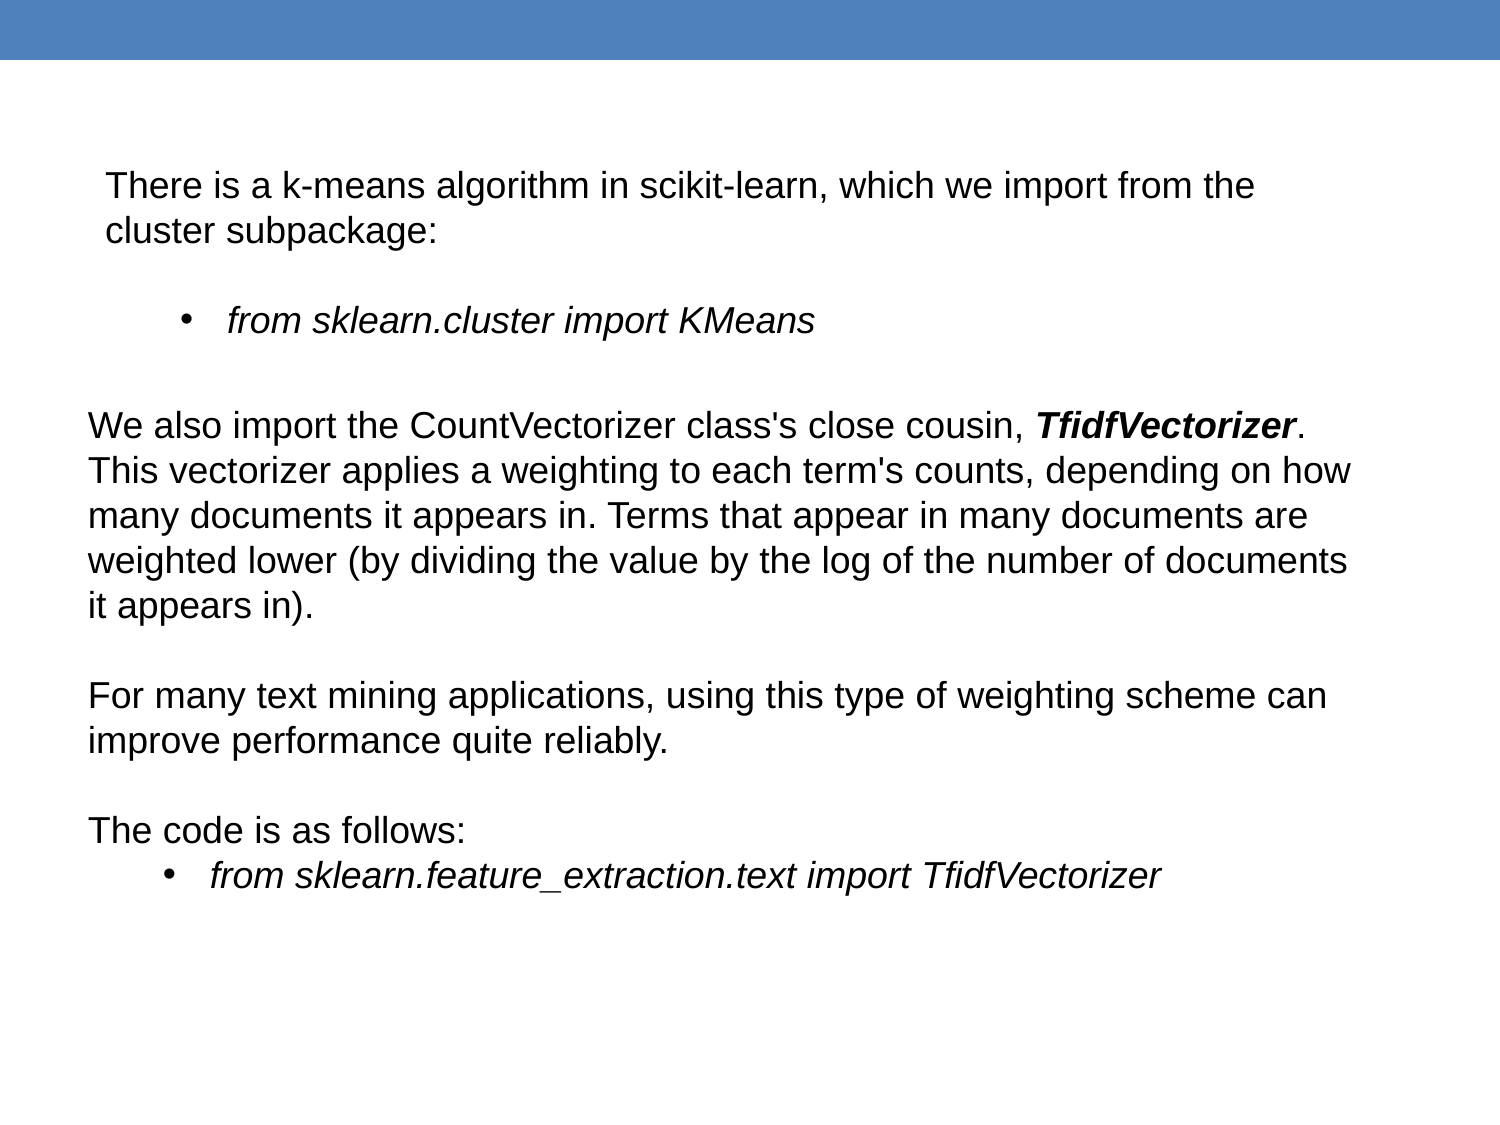

There is a k-means algorithm in scikit-learn, which we import from the cluster subpackage:

from sklearn.cluster import KMeans
We also import the CountVectorizer class's close cousin, TfidfVectorizer.
This vectorizer applies a weighting to each term's counts, depending on how many documents it appears in. Terms that appear in many documents are weighted lower (by dividing the value by the log of the number of documents it appears in).

For many text mining applications, using this type of weighting scheme can improve performance quite reliably.

The code is as follows:
from sklearn.feature_extraction.text import TfidfVectorizer